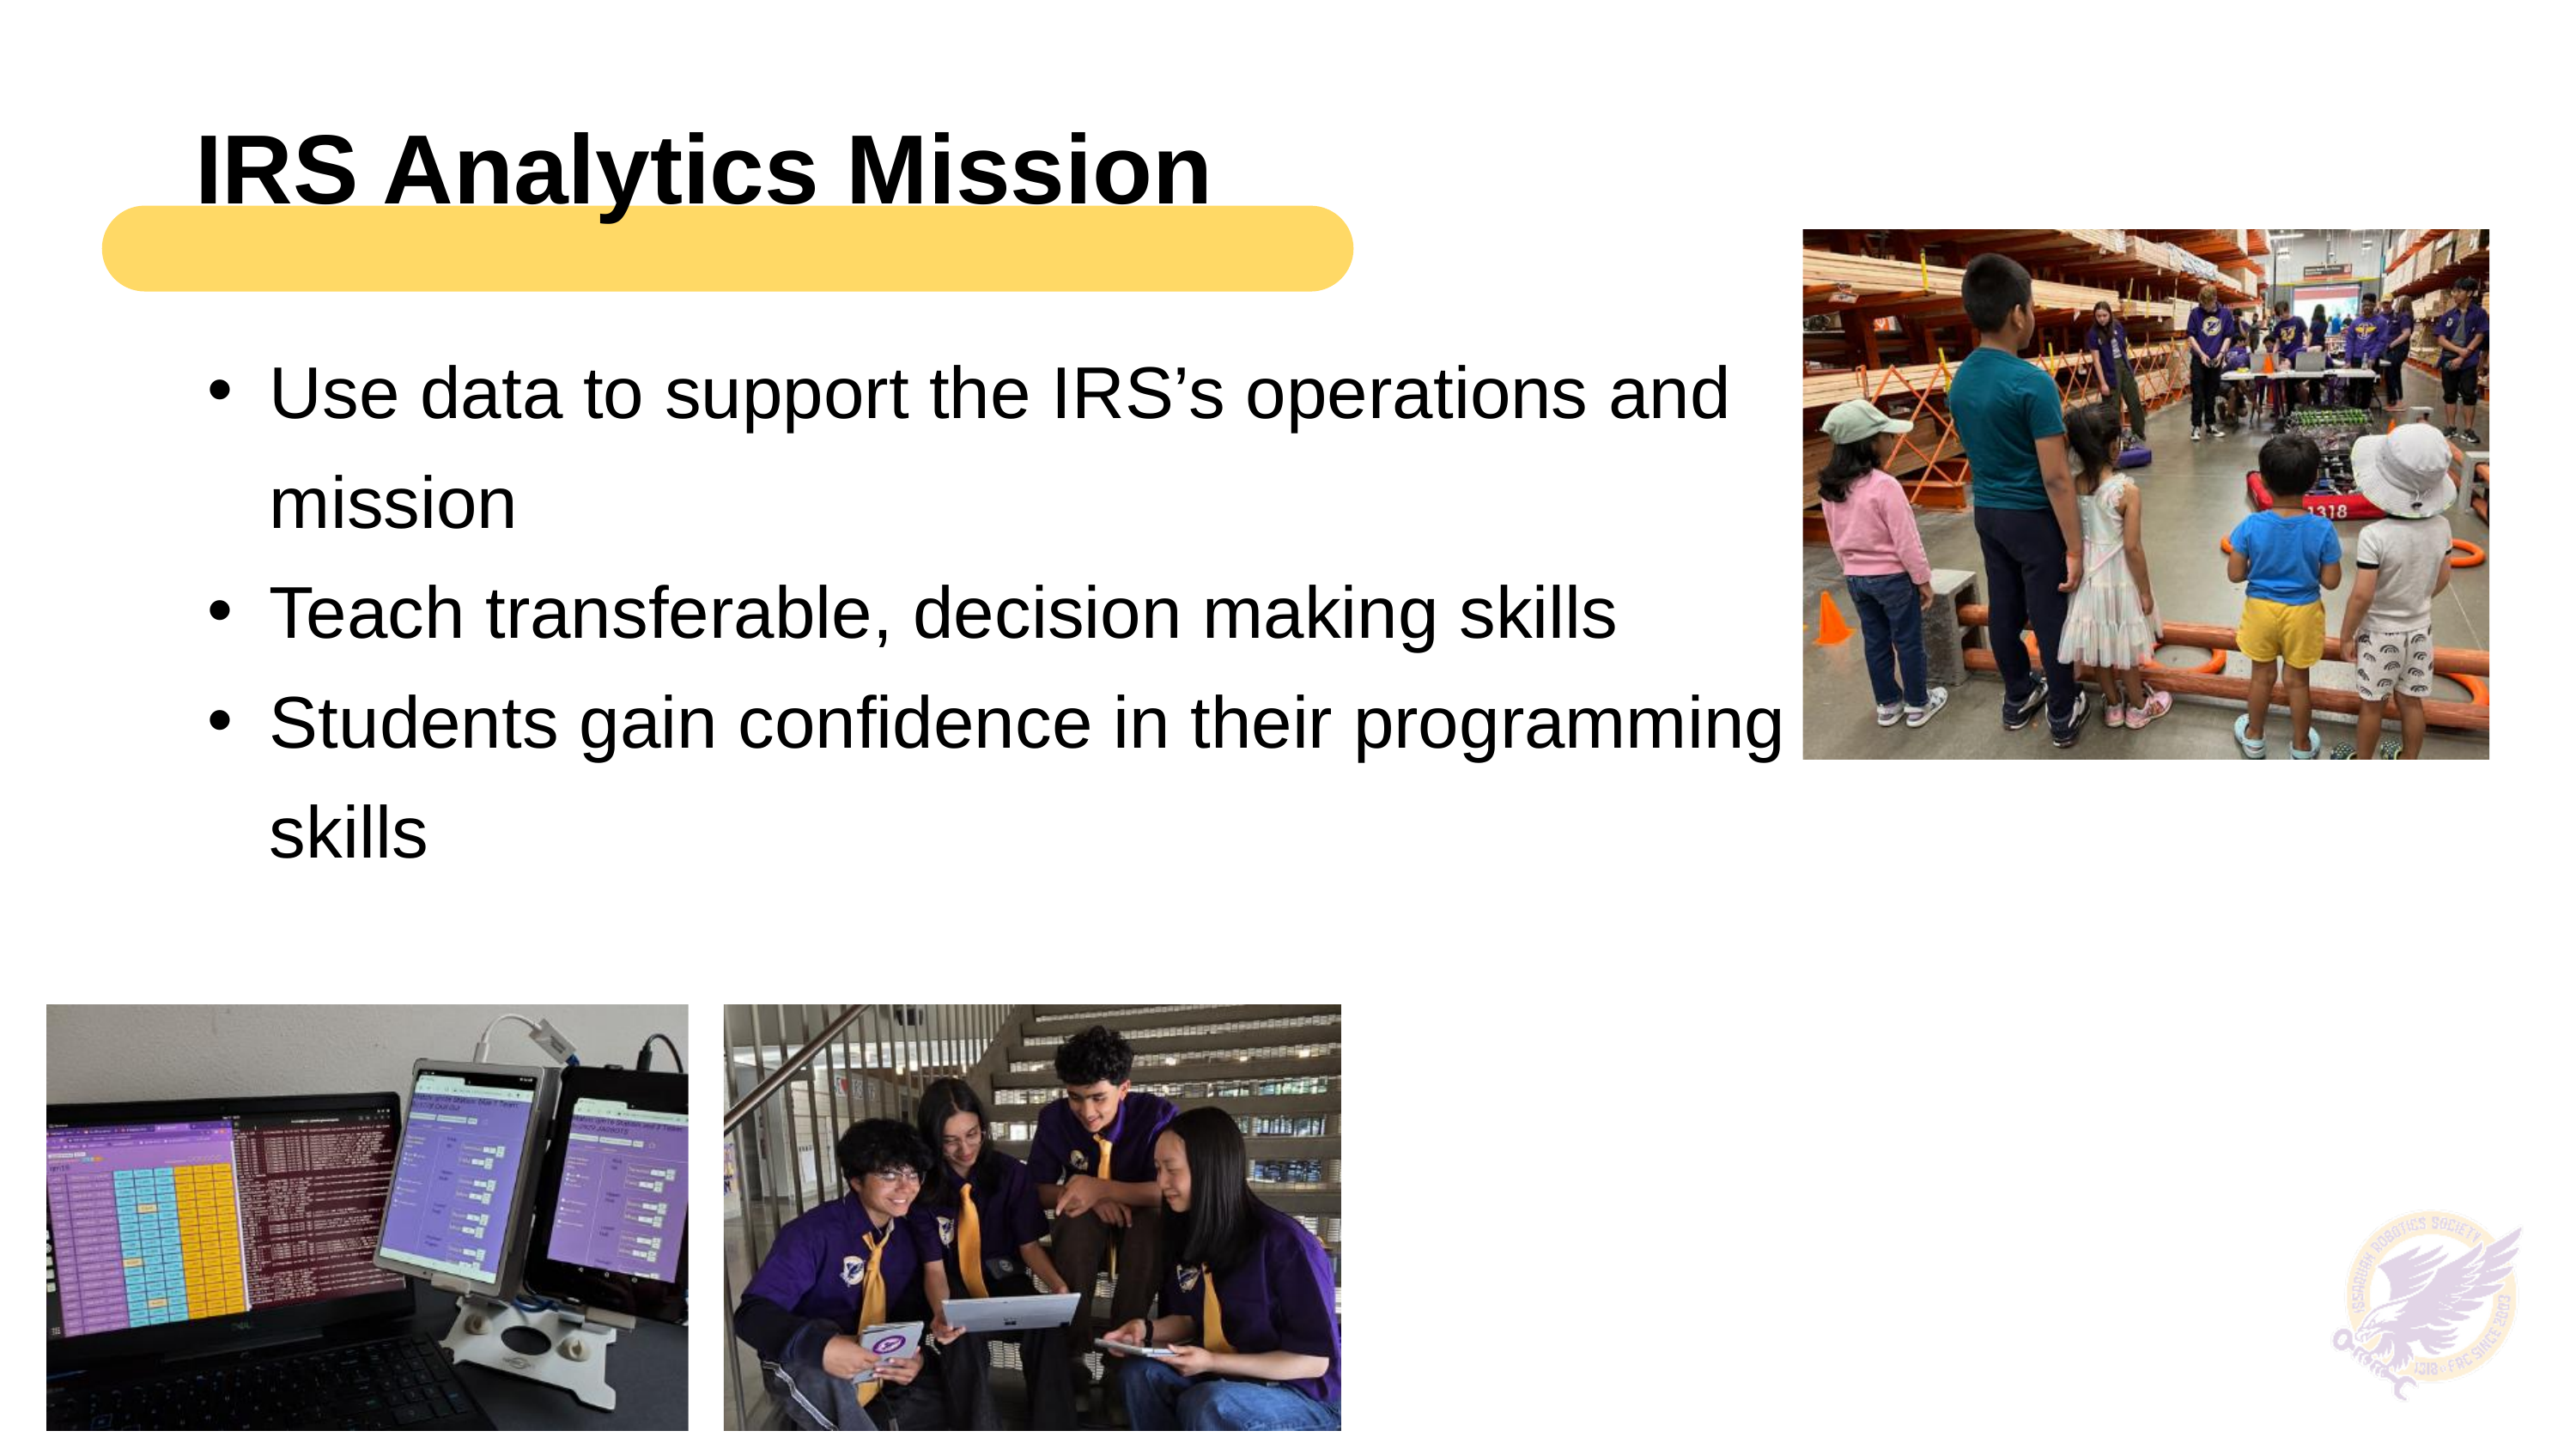

IRS Analytics Mission

Students gain confidence in their programming skills

Teach transferable, decision making skills
Use data to support the IRS’s operations and mission